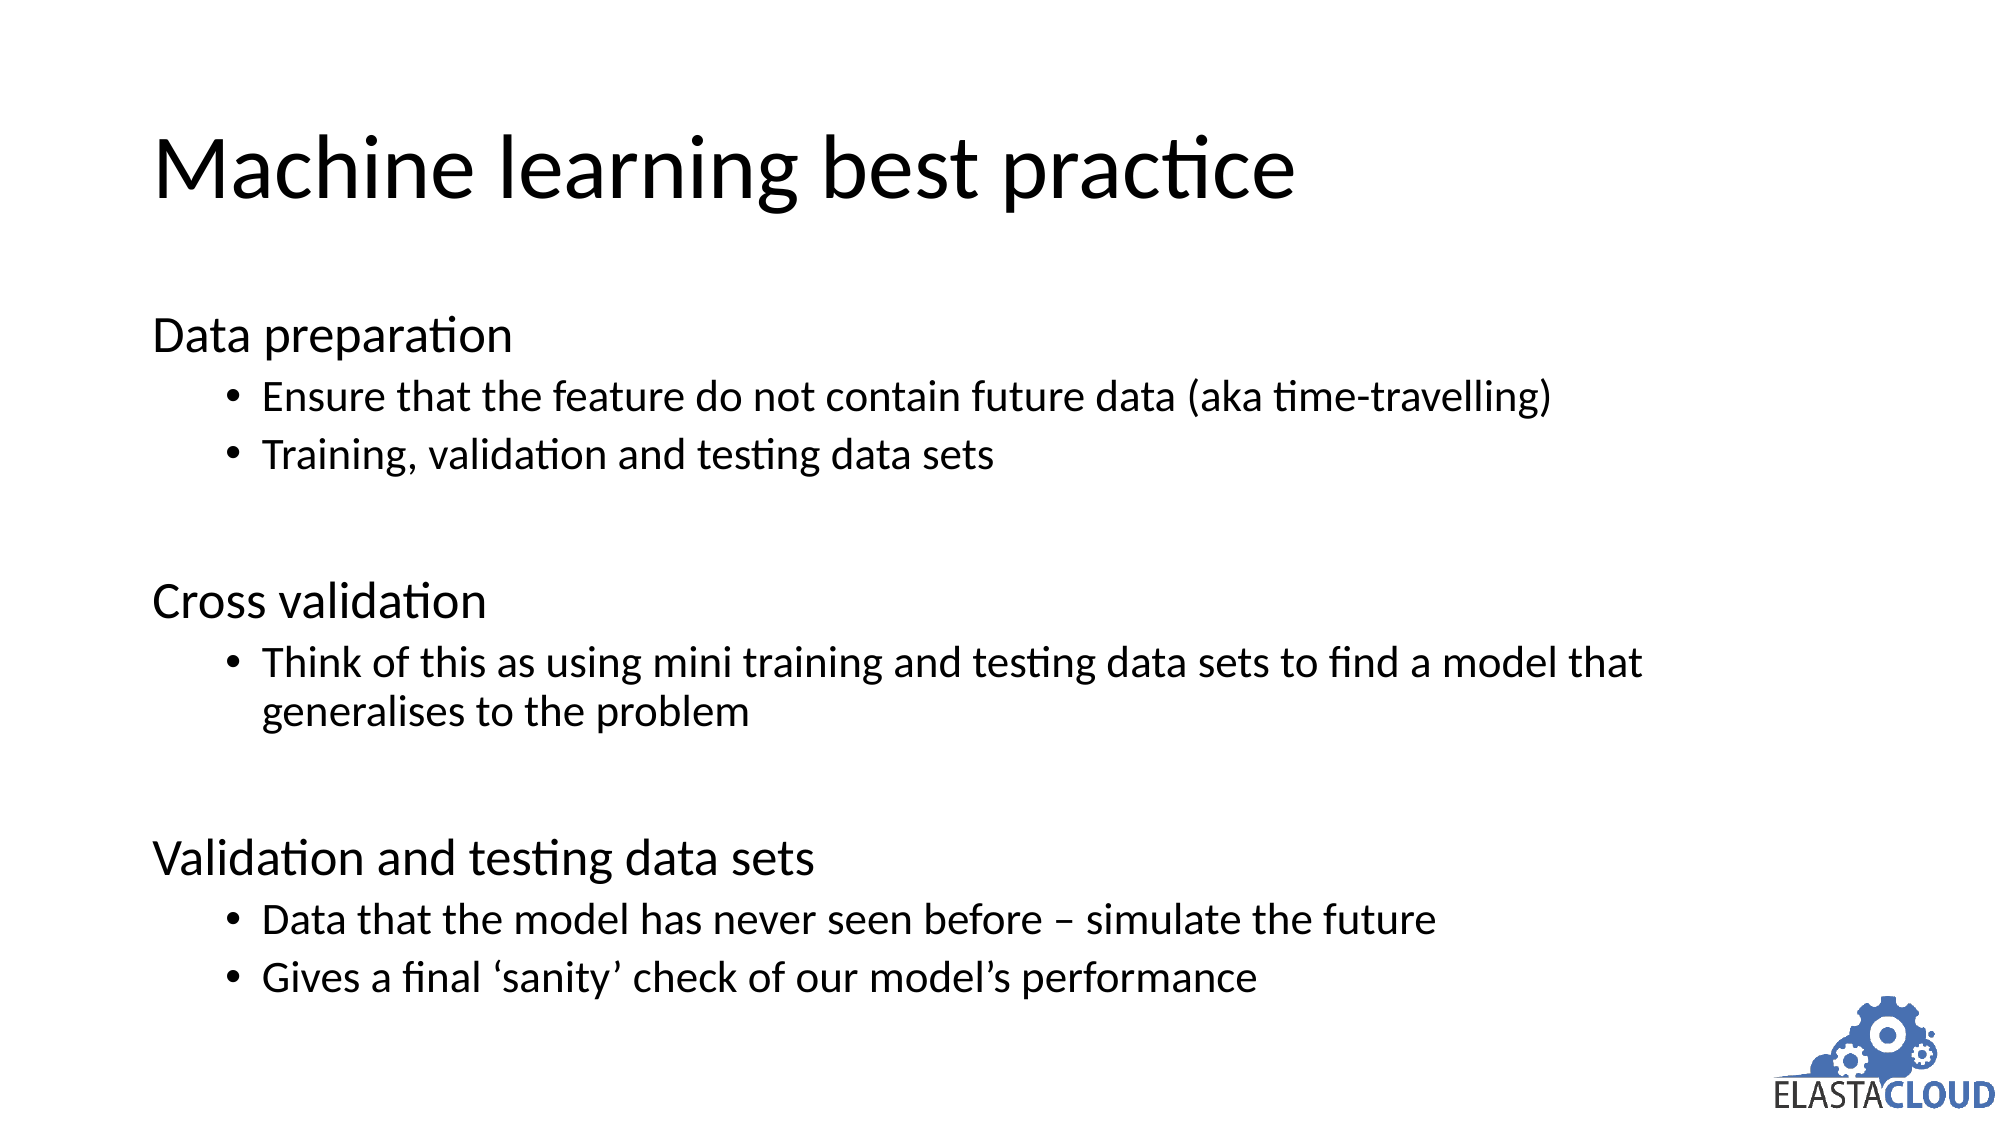

# Machine learning best practice
Data preparation
Ensure that the feature do not contain future data (aka time-travelling)
Training, validation and testing data sets

Cross validation
Think of this as using mini training and testing data sets to find a model that generalises to the problem

Validation and testing data sets
Data that the model has never seen before – simulate the future
Gives a final ‘sanity’ check of our model’s performance